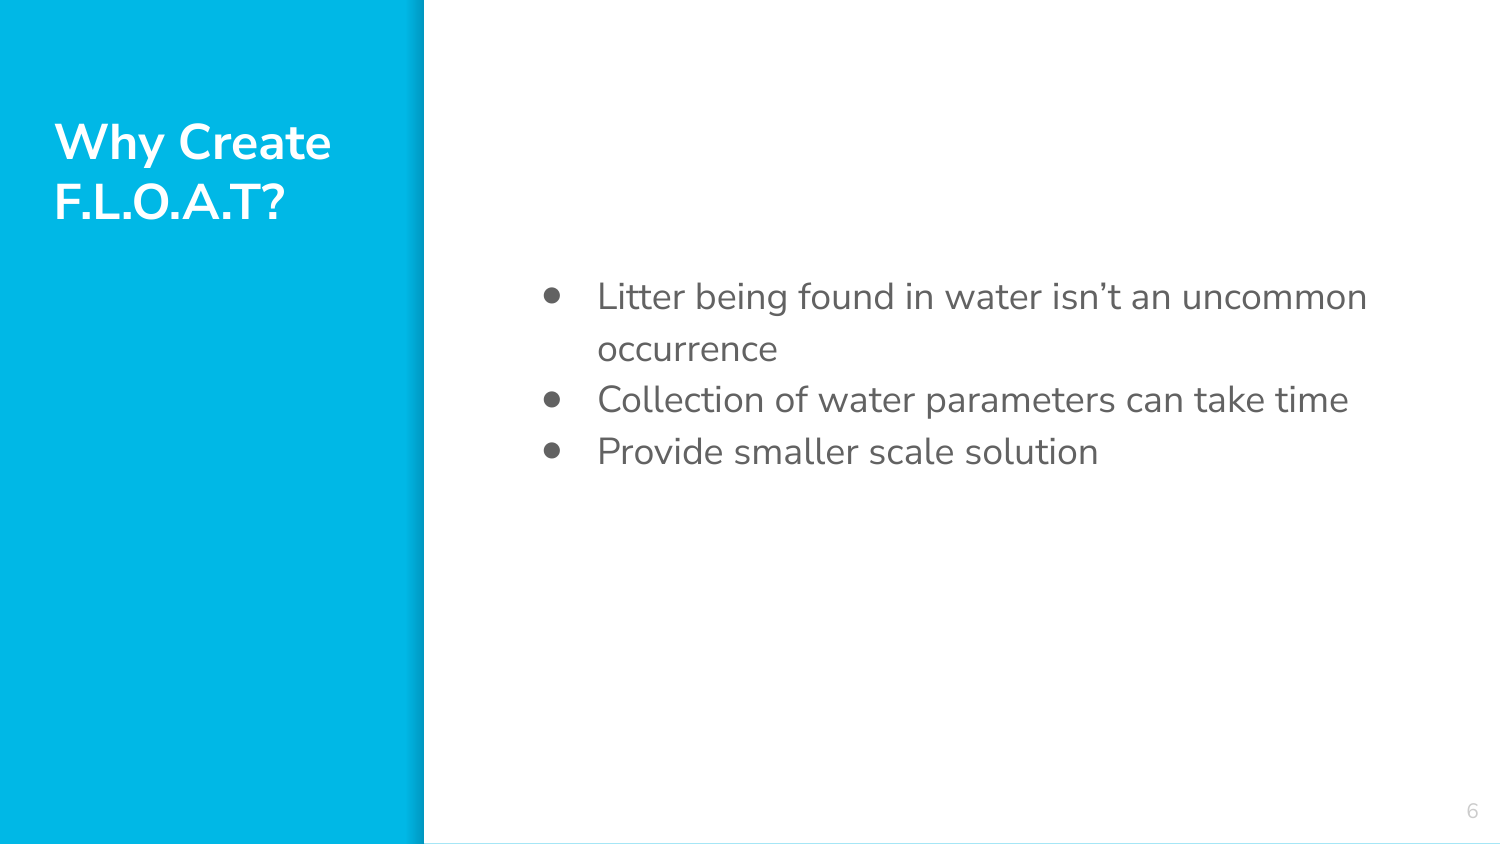

# Why Create F.L.O.A.T?
Litter being found in water isn’t an uncommon occurrence
Collection of water parameters can take time
Provide smaller scale solution
6